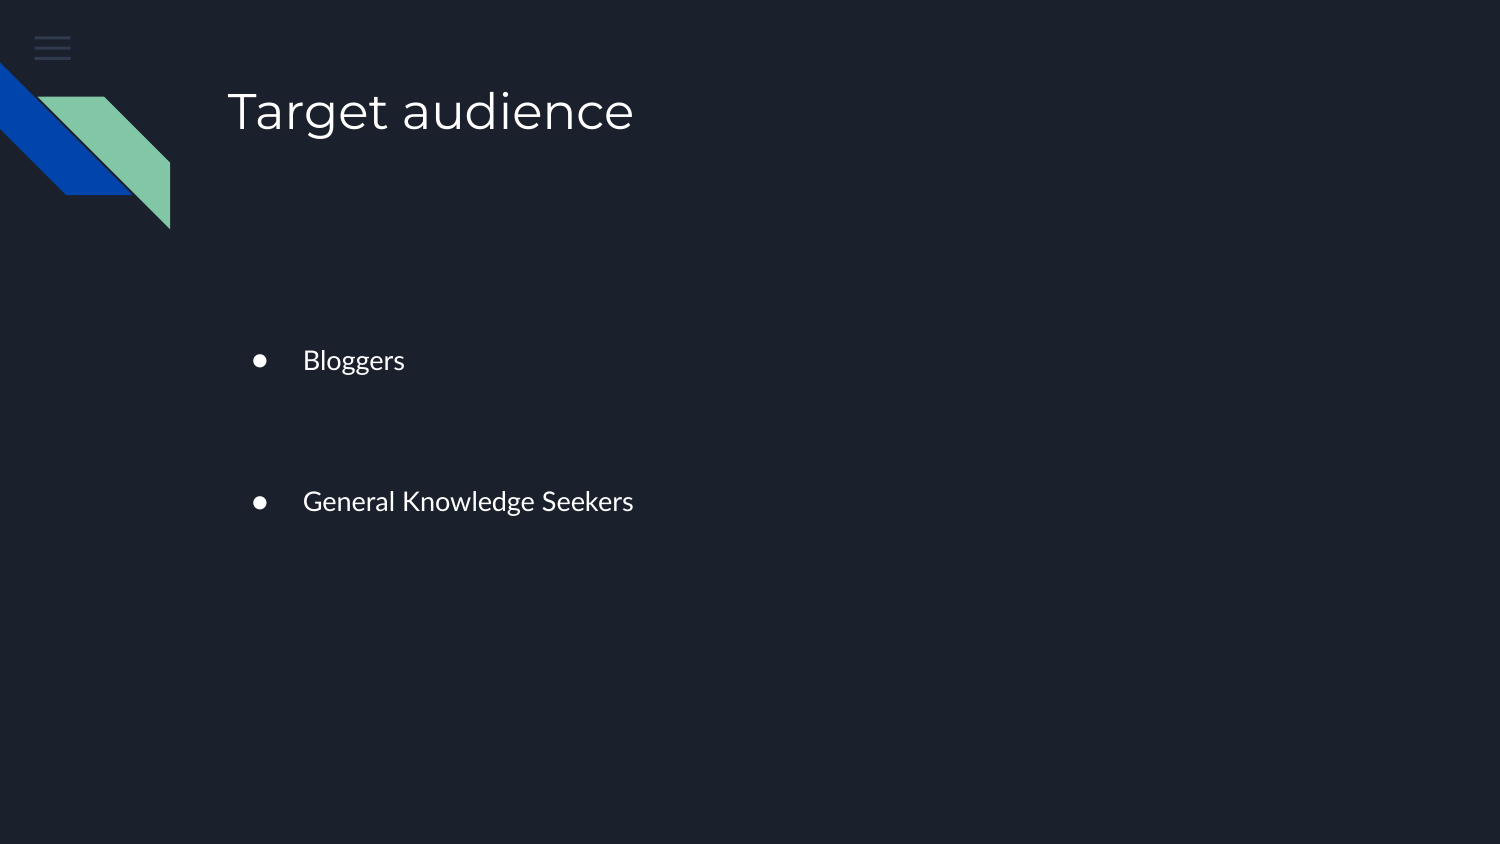

# Target audience
Bloggers

General Knowledge Seekers